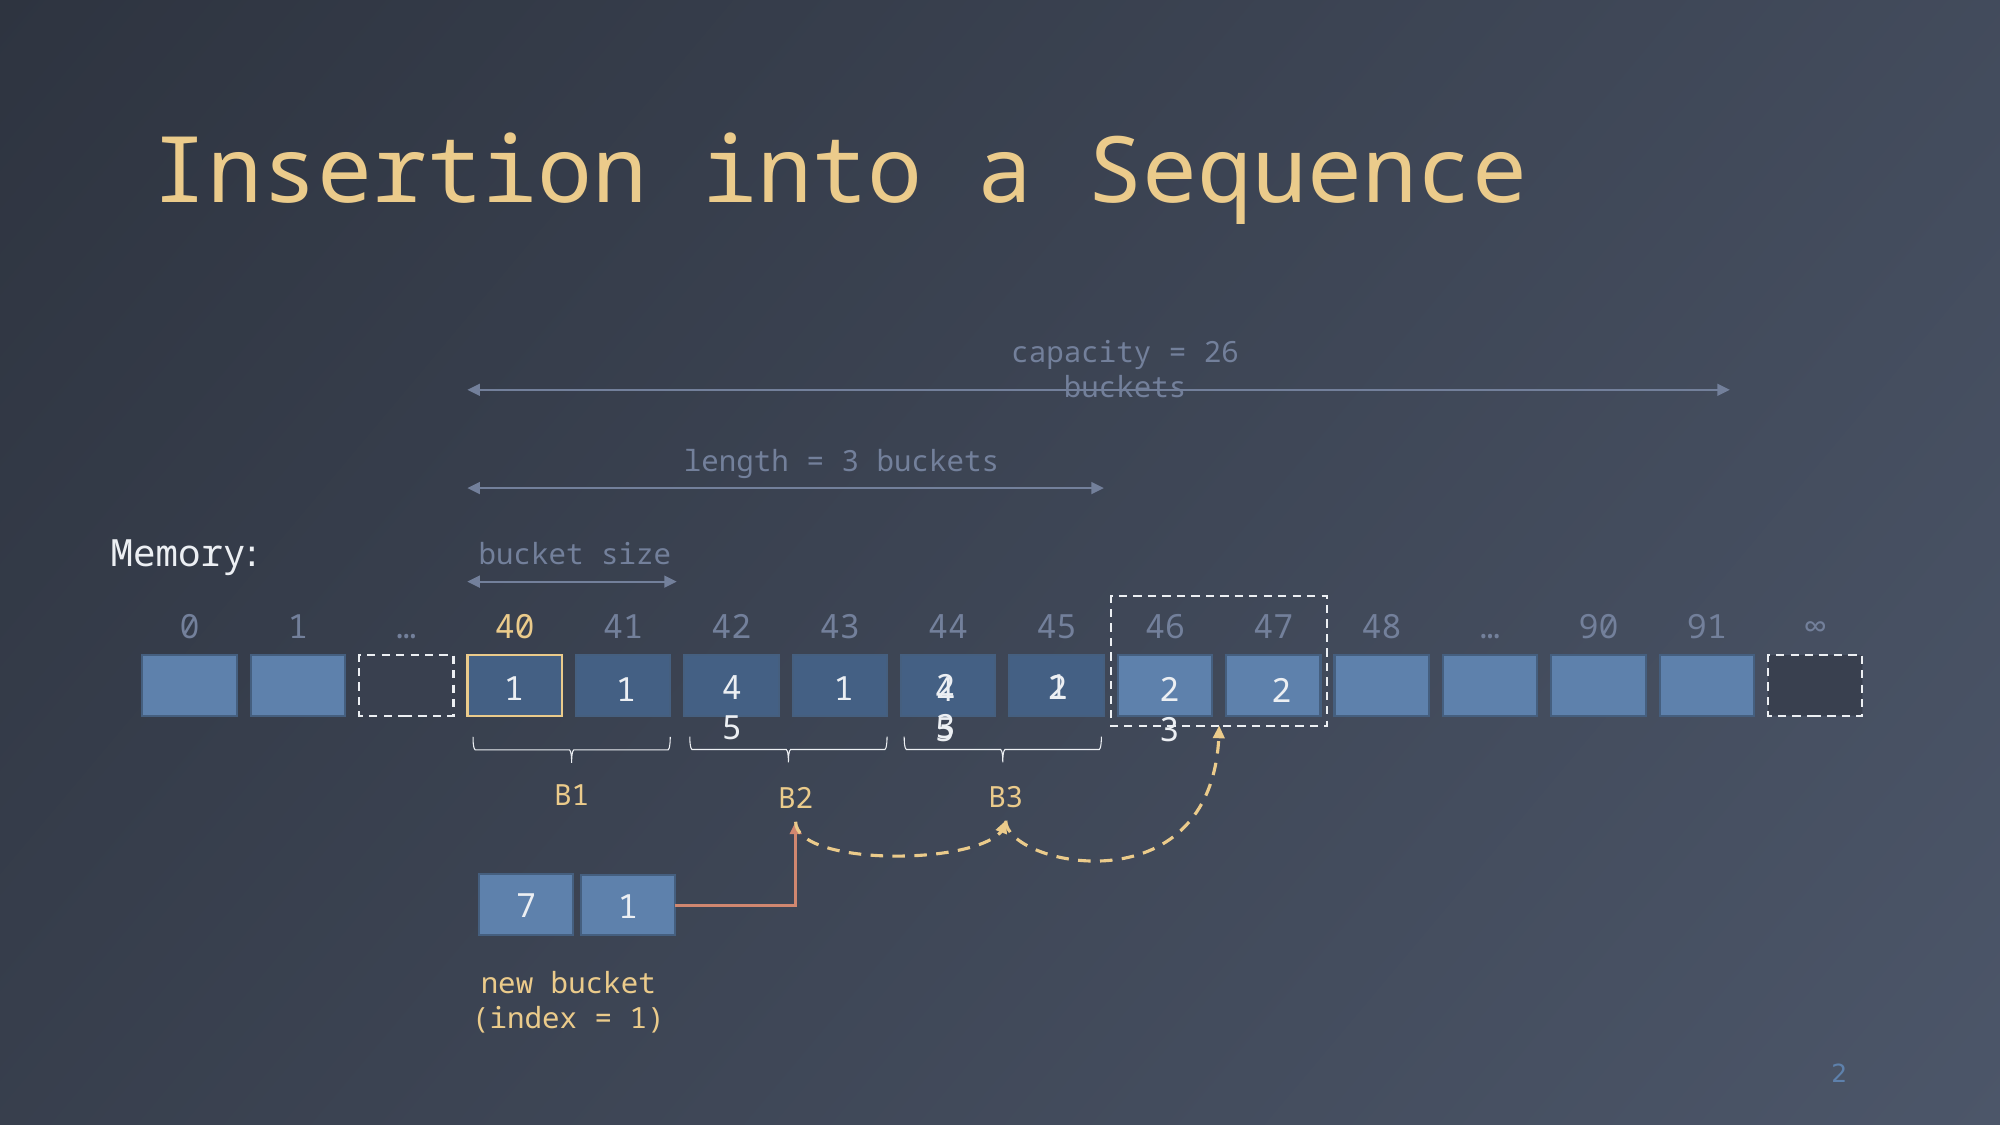

# Insertion into a Sequence
capacity = 26 buckets
length = 3 buckets
Memory:
bucket size

0

1

…

40

41

42

43

44

45

46

47

48

…

90

91

∞

23
1
2
45
1
1
45
23
1
2
B1
B3
B2
7
1
new bucket
(index = 1)
2